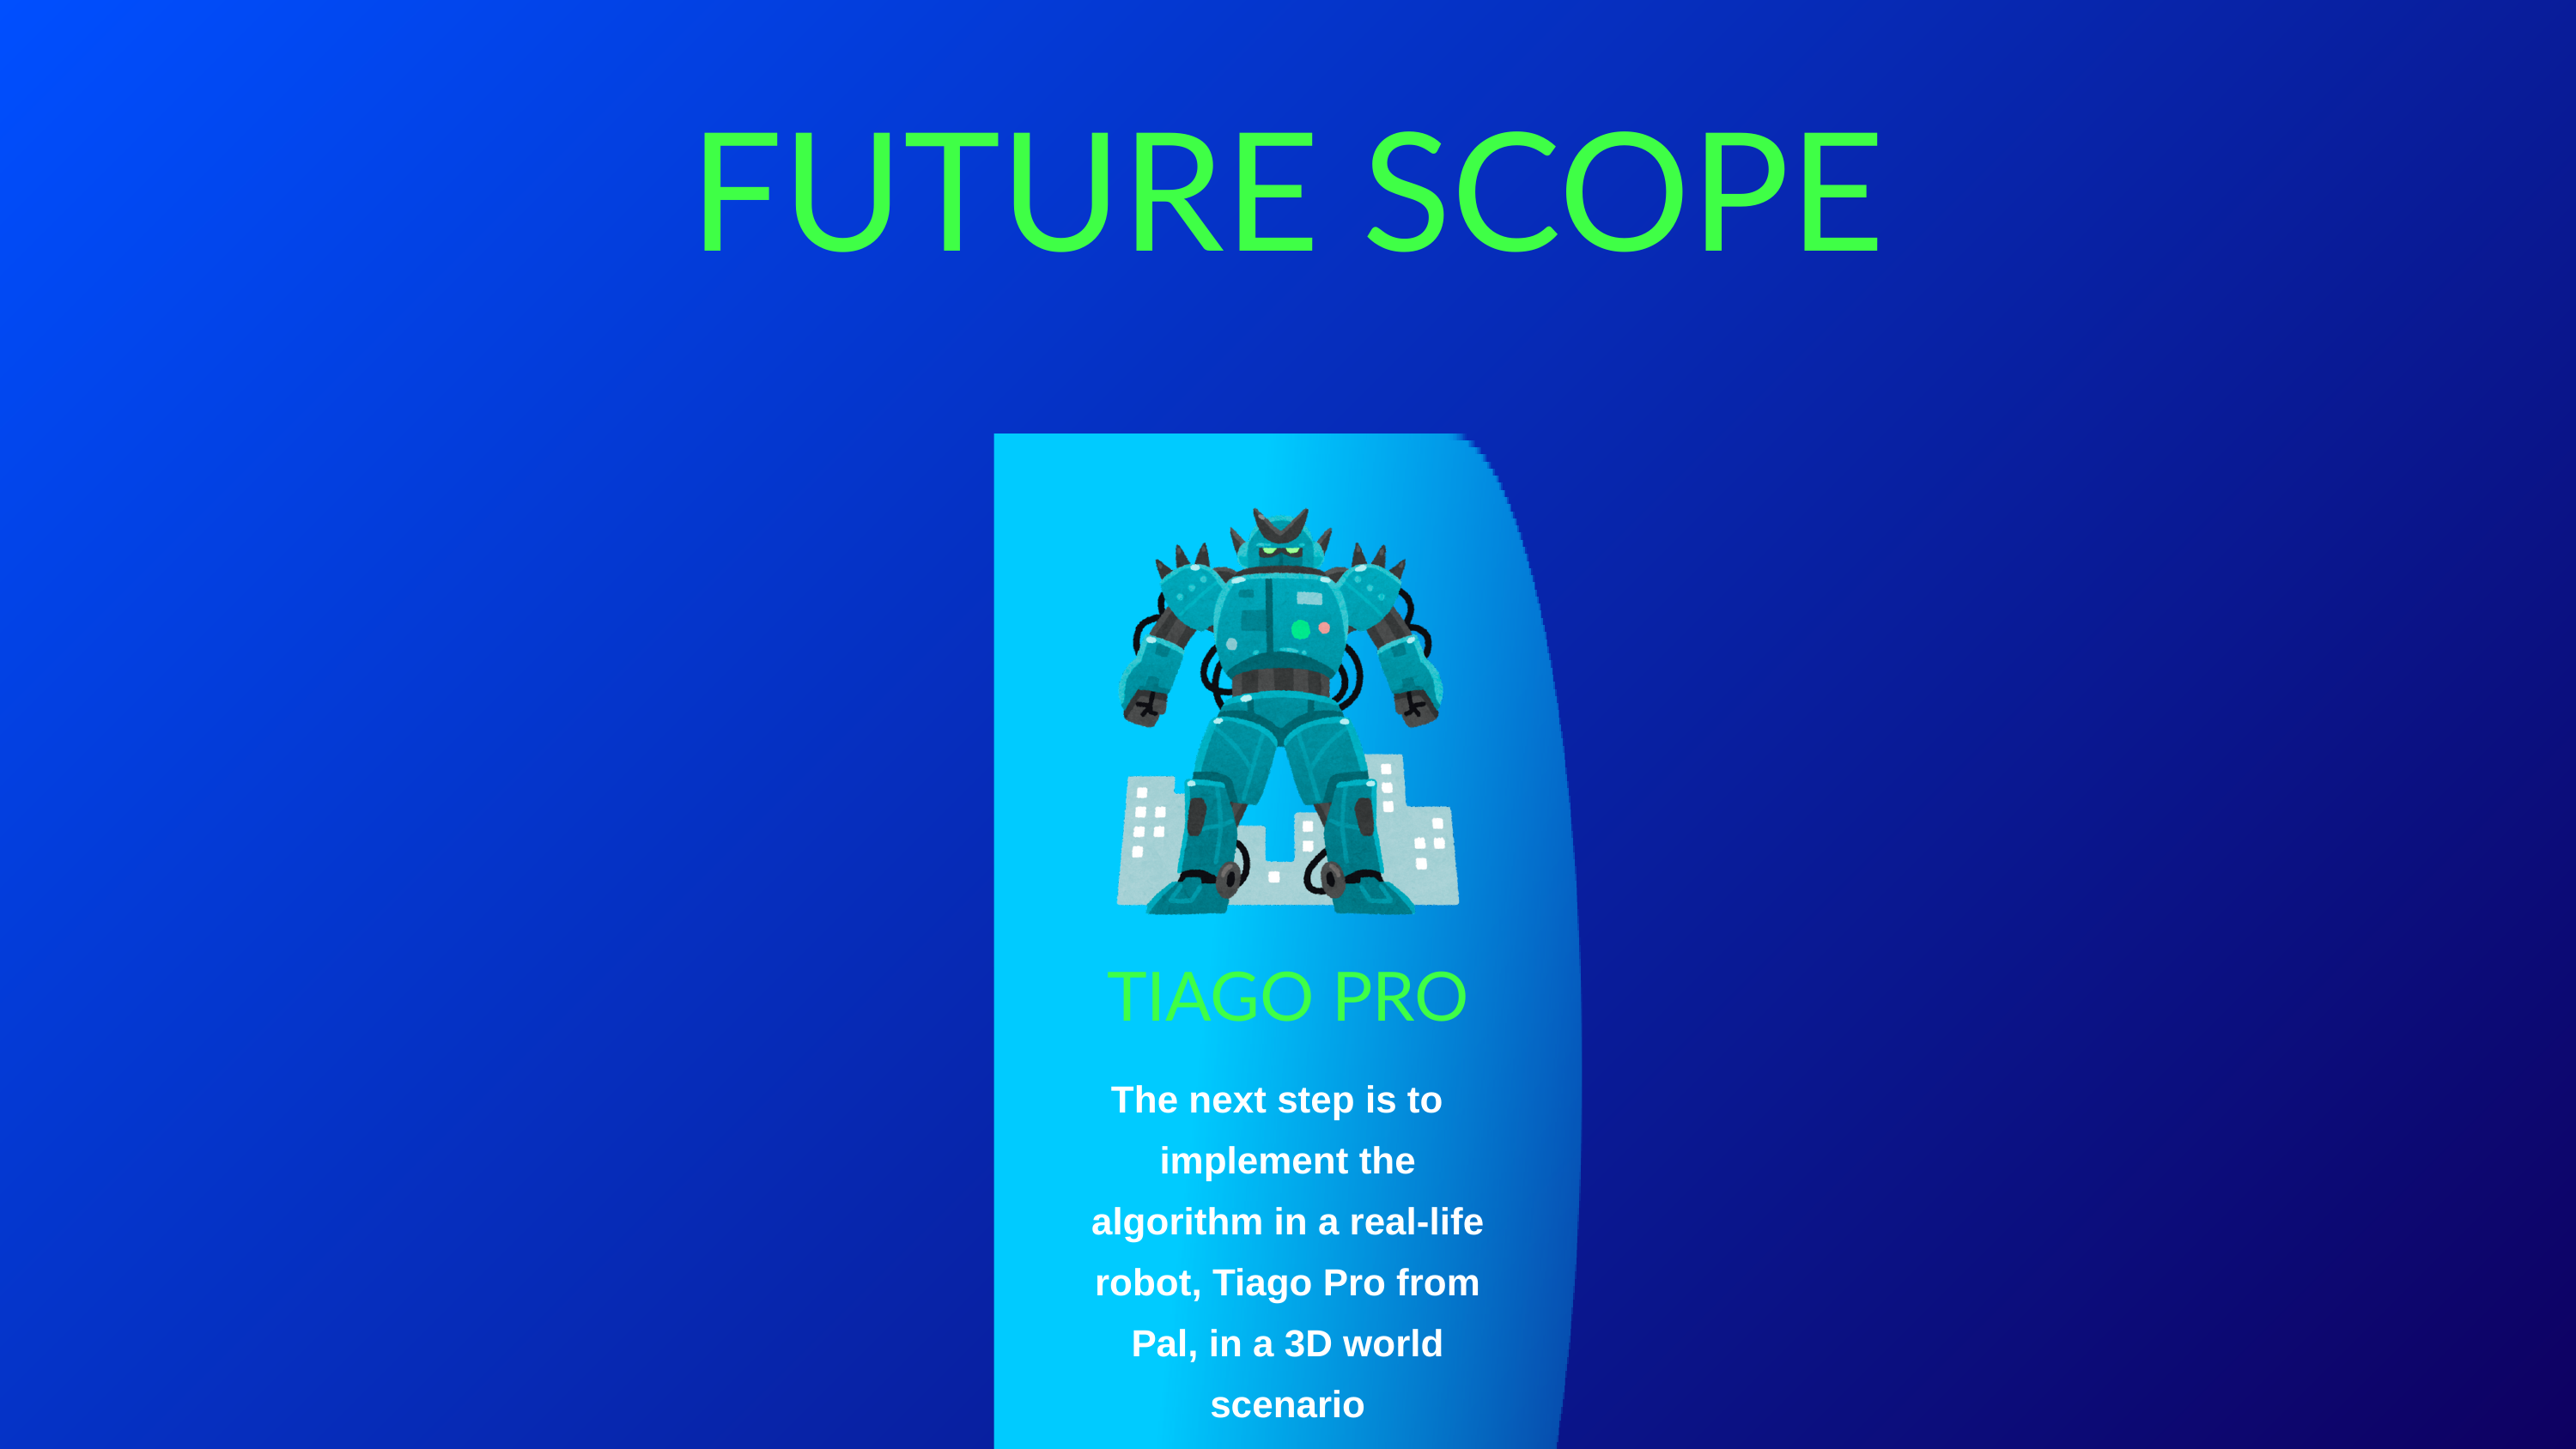

FUTURE SCOPE

TIAGO PRO
The next step is to   implement the algorithm in a real-life robot, Tiago Pro from Pal, in a 3D world scenario